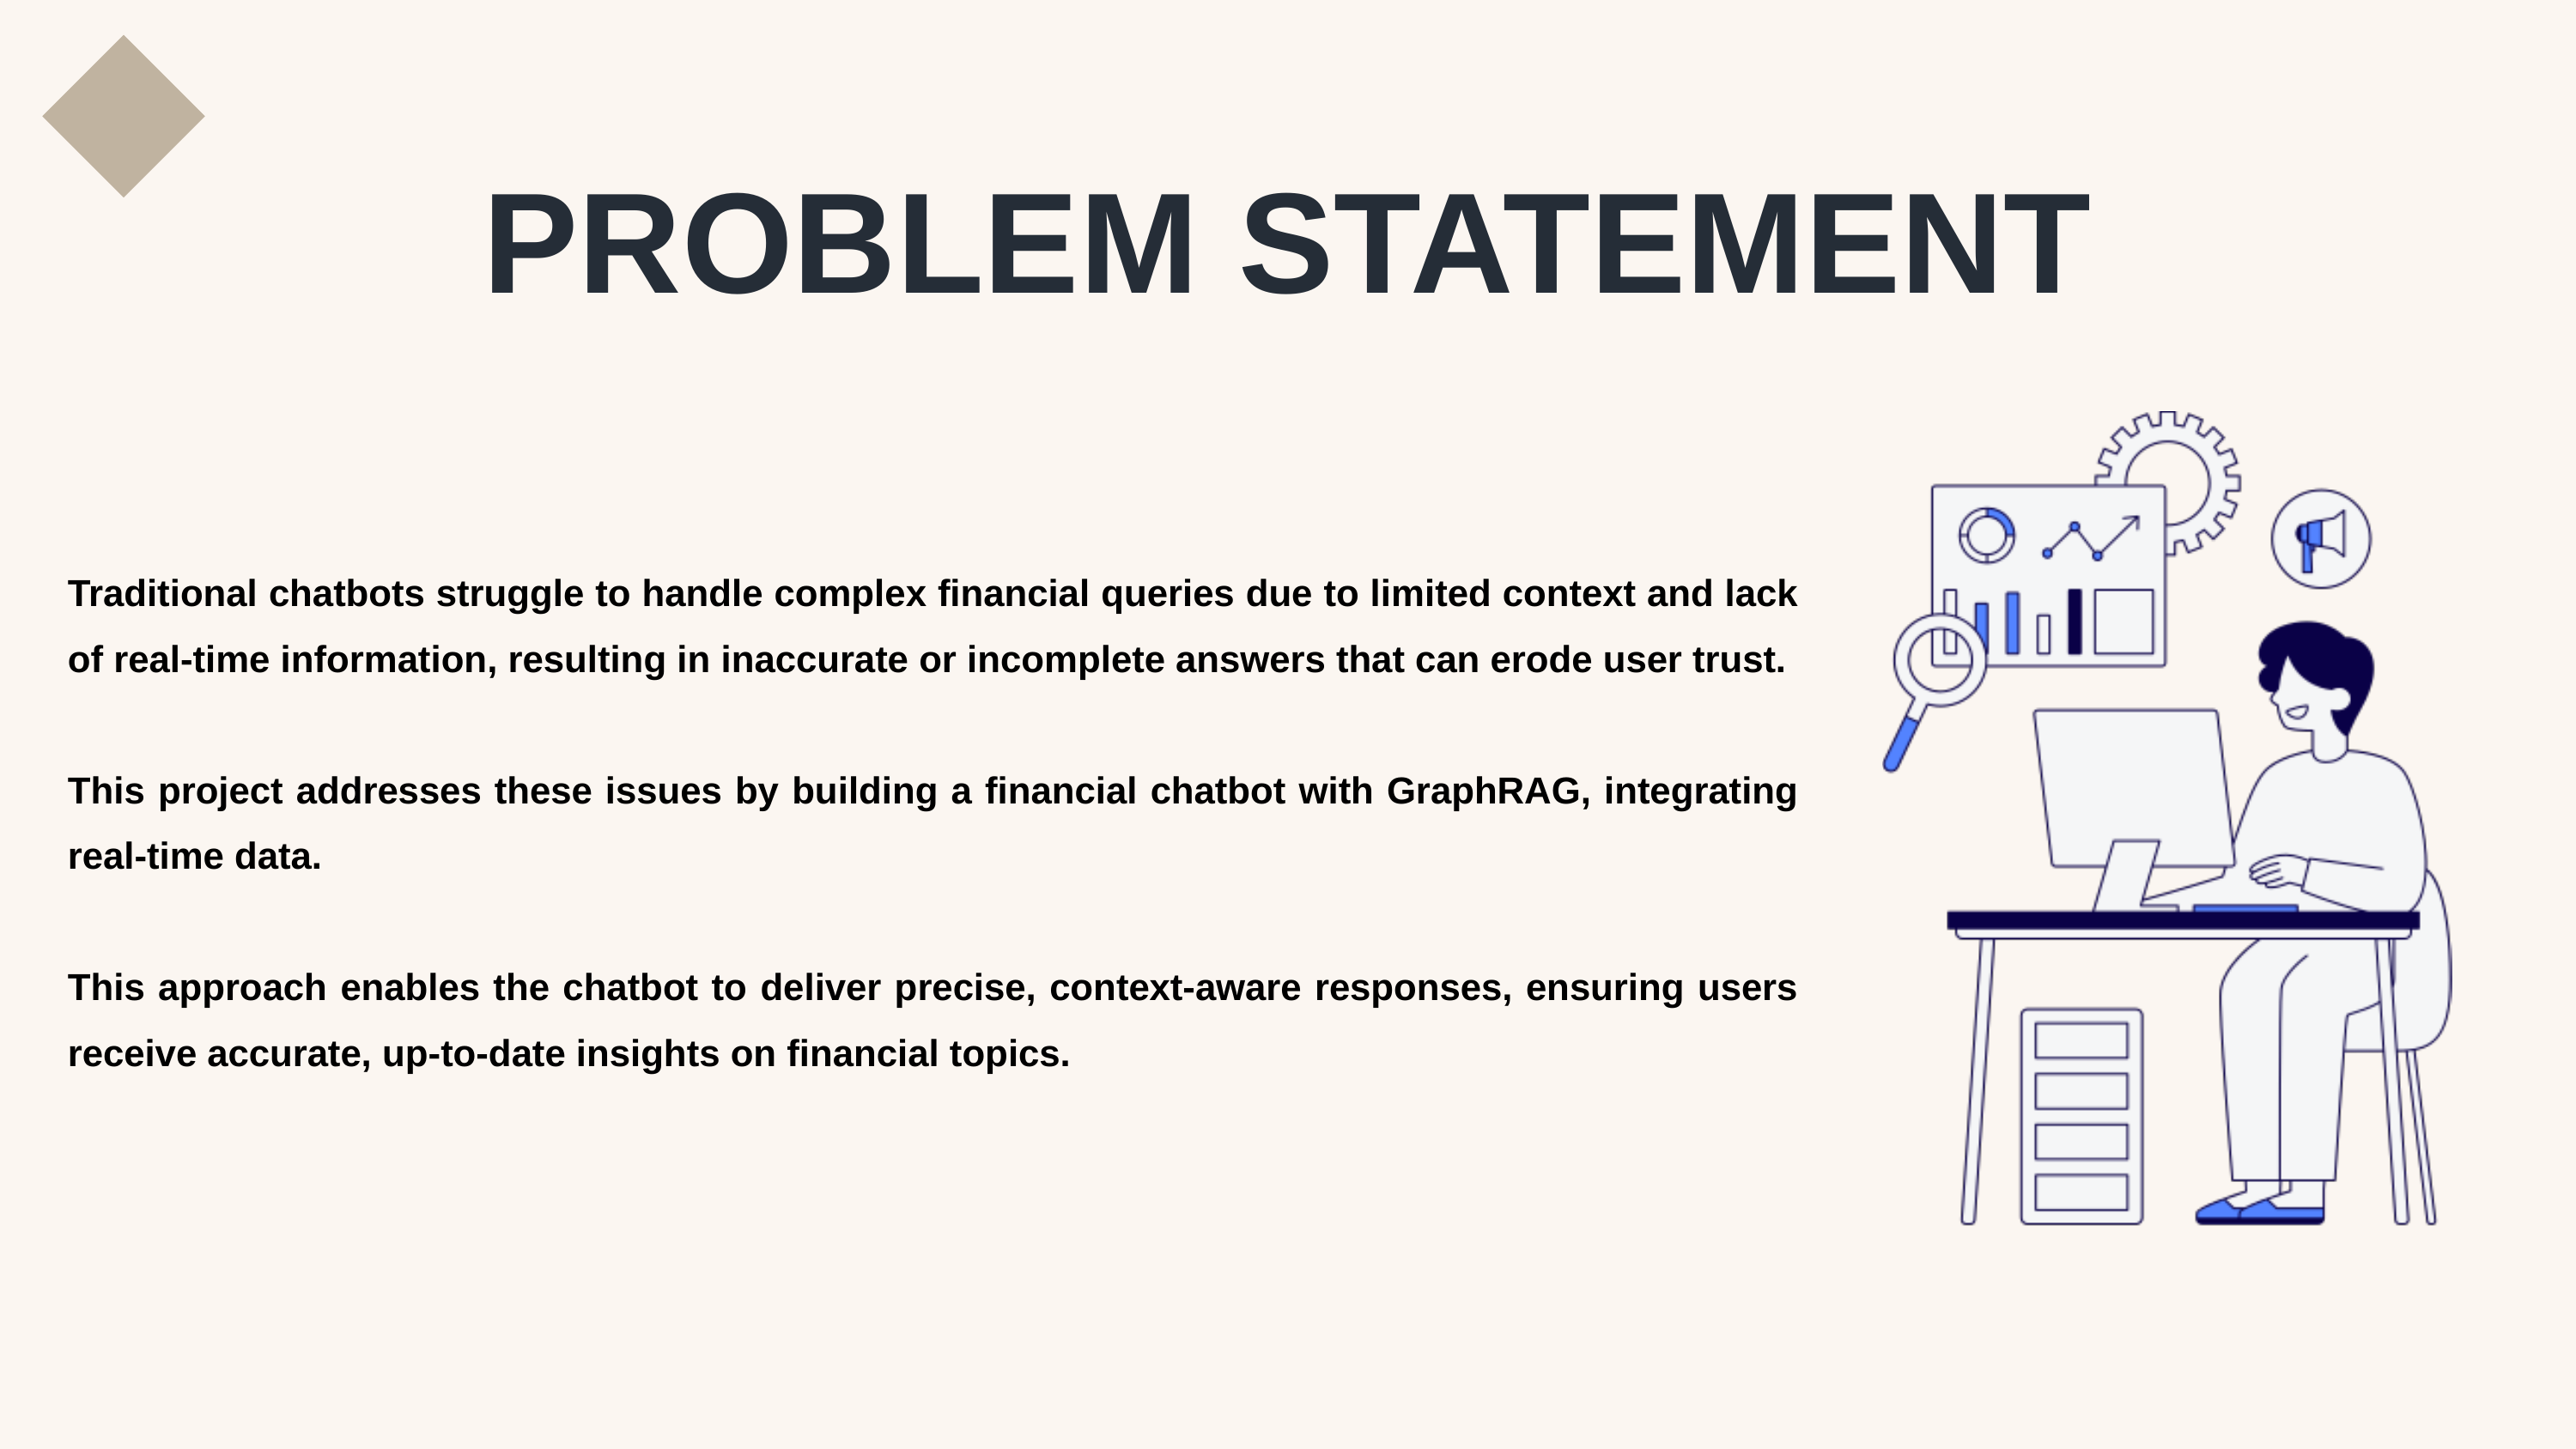

PROBLEM STATEMENT

Traditional chatbots struggle to handle complex financial queries due to limited context and lack of real-time information, resulting in inaccurate or incomplete answers that can erode user trust.

This project addresses these issues by building a financial chatbot with GraphRAG, integrating real-time data.

This approach enables the chatbot to deliver precise, context-aware responses, ensuring users receive accurate, up-to-date insights on financial topics.